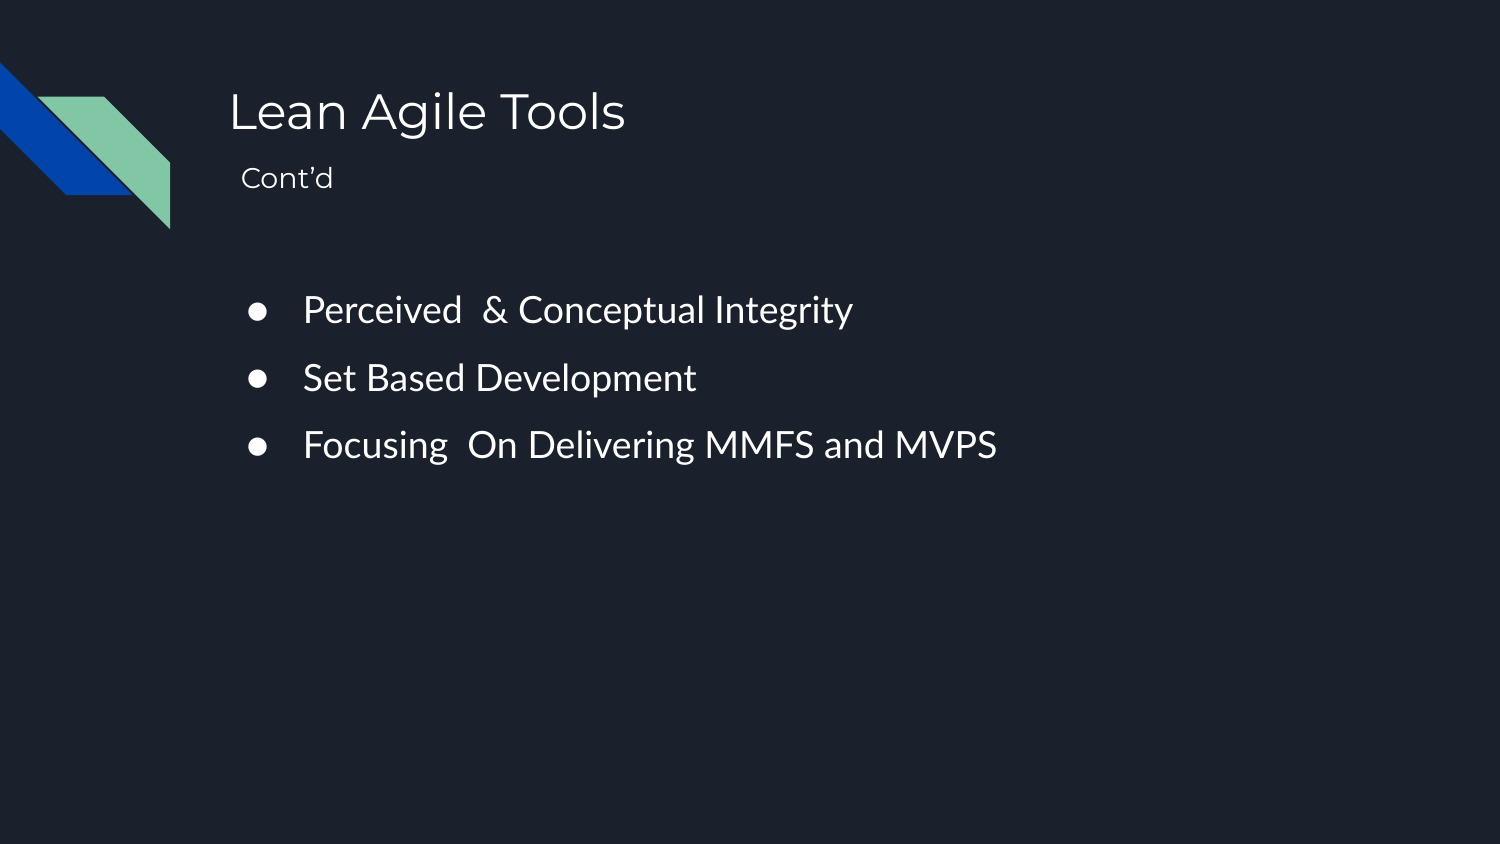

# Lean Agile Tools
 Cont’d
Perceived  & Conceptual Integrity
Set Based Development
Focusing  On Delivering MMFS and MVPS